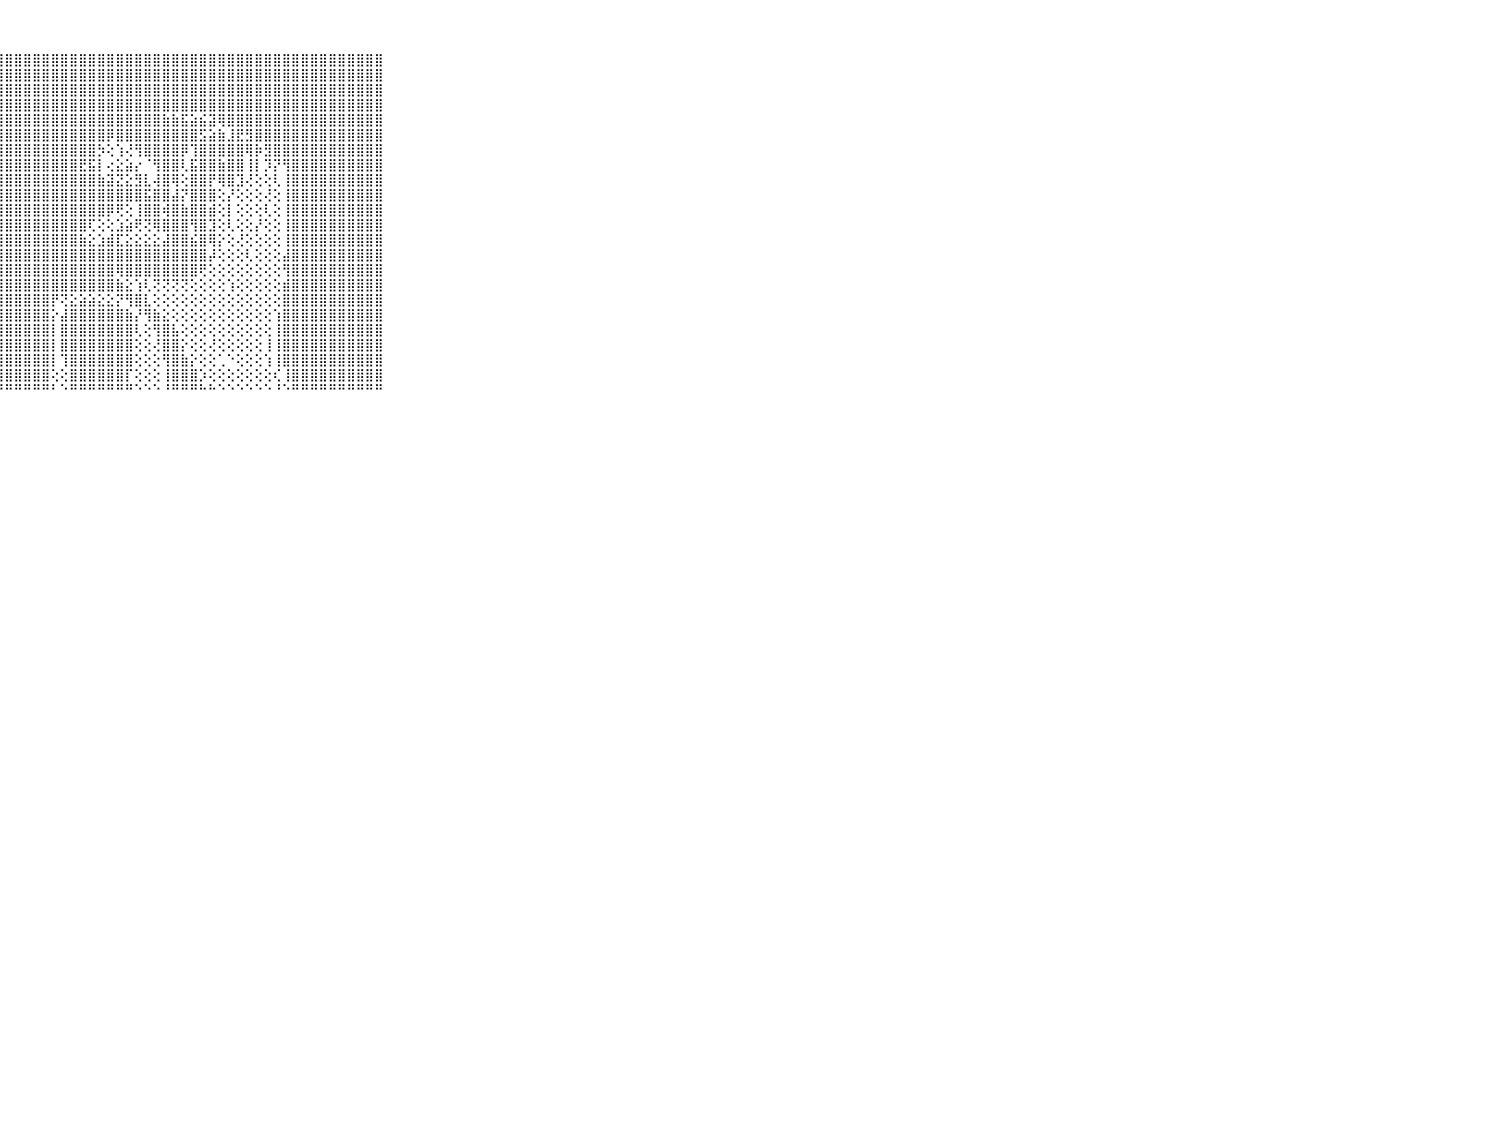

⠀⠀⠀⠀⠀⠀⠀⠀⠀⠀⠀⣿⣿⣿⣿⣿⣿⣿⣿⣿⣿⣿⣿⣿⣿⣿⣿⣿⣿⣿⣿⣿⣿⣿⣿⣿⣿⣿⣿⣿⣿⣿⣿⣿⣿⣿⣿⣿⣿⣿⣿⣿⣿⣿⣿⣿⣿⣿⣿⣿⣿⣿⣿⣿⣿⣿⣿⣿⣿⠀⠀⠀⠀⠀⠀⠀⠀⠀⠀⠀⠀
⠀⠀⠀⠀⠀⠀⠀⠀⠀⠀⠀⣿⣿⣿⣿⣿⣿⣿⣿⣿⣿⣿⣿⣿⣿⣿⣿⣿⣿⣿⣿⣿⣿⣿⣿⣿⣿⣿⣿⣿⣿⣿⣿⣿⣿⣿⣿⣿⣿⣿⣿⣿⣿⣿⣿⣿⣿⣿⣿⣿⣿⣿⣿⣿⣿⣿⣿⣿⣿⠀⠀⠀⠀⠀⠀⠀⠀⠀⠀⠀⠀
⠀⠀⠀⠀⠀⠀⠀⠀⠀⠀⠀⣿⣿⣿⣿⣿⣿⣿⣿⣿⣿⣿⣿⣿⣿⣿⣿⣿⣿⣿⣿⣿⣿⣿⣿⣿⣿⣿⣿⣿⣿⣿⣿⣿⣿⣿⣿⣿⣿⣿⣿⣿⣿⣿⣿⣿⣿⣿⣿⣿⣿⣿⣿⣿⣿⣿⣿⣿⣿⠀⠀⠀⠀⠀⠀⠀⠀⠀⠀⠀⠀
⠀⠀⠀⠀⠀⠀⠀⠀⠀⠀⠀⣿⣿⣿⣿⣿⣿⣿⣿⣿⣿⣿⣿⣿⣿⣿⣿⣿⣿⣿⣿⣿⣿⣿⣿⣿⣿⣿⣿⣿⣿⣿⣿⣿⣿⣿⣿⣿⣿⣿⣿⣿⣿⣿⣿⣿⣿⣿⣿⣿⣿⣿⣿⣿⣿⣿⣿⣿⣿⠀⠀⠀⠀⠀⠀⠀⠀⠀⠀⠀⠀
⠀⠀⠀⠀⠀⠀⠀⠀⠀⠀⠀⣿⣿⣿⣿⣿⣿⣿⣿⣿⣿⣿⣿⣿⣿⣿⣿⣿⣿⣿⣿⣿⣿⣿⣿⣿⣿⣿⣿⣿⣿⣿⣿⣿⣿⣷⣷⣯⣵⣮⣽⢿⣿⣿⣿⣿⣿⣿⣿⣿⣿⣿⣿⣿⣿⣿⣿⣿⣿⠀⠀⠀⠀⠀⠀⠀⠀⠀⠀⠀⠀
⠀⠀⠀⠀⠀⠀⠀⠀⠀⠀⠀⣿⣿⣿⣿⣿⣿⣿⣿⣿⣿⣿⣿⣿⣿⣿⣿⣿⣿⣿⣿⣿⣿⣿⣿⣿⣿⣿⣿⡿⣿⣿⣿⣿⣿⣿⣿⣿⣿⣫⣵⣷⣸⣟⣻⣿⣿⣿⣿⣿⣿⣿⣿⣿⣿⣿⣿⣿⣿⠀⠀⠀⠀⠀⠀⠀⠀⠀⠀⠀⠀
⠀⠀⠀⠀⠀⠀⠀⠀⠀⠀⠀⣿⣿⣿⣿⣿⣿⣿⣿⣿⣿⣿⣿⣿⣿⣿⣿⣿⣿⣿⣿⣿⣿⣿⣿⣿⣿⣿⡳⢕⢱⢜⢻⣿⣿⣿⣿⡿⢹⣿⣿⣿⣿⣿⢿⡷⣻⣿⣿⣿⣿⣿⣿⣿⣿⣿⣿⣿⣿⠀⠀⠀⠀⠀⠀⠀⠀⠀⠀⠀⠀
⠀⠀⠀⠀⠀⠀⠀⠀⠀⠀⠀⣿⣿⣿⣿⣿⣿⣿⣿⣿⣿⣿⣿⣿⣿⣿⣿⣿⣿⣿⣿⣿⣿⣿⣿⣿⣟⣯⡇⢔⣕⣵⡔⠈⢻⣿⣿⢇⣯⣿⣿⣷⣿⣿⢸⡇⡹⡝⢻⣿⣿⣿⣿⣿⣿⣿⣿⣿⣿⠀⠀⠀⠀⠀⠀⠀⠀⠀⠀⠀⠀
⠀⠀⠀⠀⠀⠀⠀⠀⠀⠀⠀⣿⣿⣿⣿⣿⣿⣿⣿⣿⣿⣿⣿⣿⣿⣿⣿⣿⣿⣿⣿⣿⣿⣿⣿⣿⣿⣿⣷⣽⣝⣕⣻⣇⢼⣿⢿⢕⣿⣿⡟⢿⣿⣹⢜⢕⢕⢇⢸⣿⣿⣿⣿⣿⣿⣿⣿⣿⣿⠀⠀⠀⠀⠀⠀⠀⠀⠀⠀⠀⠀
⠀⠀⠀⠀⠀⠀⠀⠀⠀⠀⠀⣿⣿⣿⣿⣿⣿⣿⣿⣿⣿⣿⣿⣿⣿⣿⣿⣿⣿⣿⣿⣿⣿⣿⣿⣿⣿⣿⣿⣿⣿⣿⣿⣯⣿⣿⣼⡝⣿⣿⣿⢕⡜⢕⢕⢕⢜⢕⢸⣿⣿⣿⣿⣿⣿⣿⣿⣿⣿⠀⠀⠀⠀⠀⠀⠀⠀⠀⠀⠀⠀
⠀⠀⠀⠀⠀⠀⠀⠀⠀⠀⠀⣿⣿⣿⣿⣿⣿⣿⣿⣿⣿⣿⣿⣿⣿⣿⣿⣿⣿⣿⣿⣿⣿⣿⣿⣿⣿⣿⣿⡿⢟⢕⢸⣿⣿⢾⣿⣷⣿⣿⣾⢕⡇⢕⢕⢕⢇⢕⢸⣿⣿⣿⣿⣿⣿⣿⣿⣿⣿⠀⠀⠀⠀⠀⠀⠀⠀⠀⠀⠀⠀
⠀⠀⠀⠀⠀⠀⠀⠀⠀⠀⠀⣿⣿⣿⣿⣿⣿⣿⣿⣿⣿⣿⣿⣿⣿⣿⣿⣿⣿⣿⣿⣿⣿⣿⣿⣿⣿⢏⢕⢕⣱⣵⢟⢝⢿⣿⣿⣿⢻⣿⣹⢕⢇⢕⢕⡜⢕⢕⢸⣿⣿⣿⣿⣿⣿⣿⣿⣿⣿⠀⠀⠀⠀⠀⠀⠀⠀⠀⠀⠀⠀
⠀⠀⠀⠀⠀⠀⠀⠀⠀⠀⠀⣿⣿⣿⣿⣿⣿⣿⣿⣿⣿⣿⣿⣿⣿⣿⣿⣿⣿⣿⣿⣿⣿⣿⣿⣿⣷⣕⣱⣾⣏⣕⣕⣕⣕⣼⣿⣿⣮⣿⢿⡕⢕⢜⢕⢕⢕⢕⢸⣿⣿⣿⣿⣿⣿⣿⣿⣿⣿⠀⠀⠀⠀⠀⠀⠀⠀⠀⠀⠀⠀
⠀⠀⠀⠀⠀⠀⠀⠀⠀⠀⠀⣿⣿⣿⣿⣿⣿⣿⣿⣿⣿⣿⣿⣿⣿⣿⣿⣿⣿⣿⣿⣿⣿⣿⣿⣿⣿⣿⣿⣿⣿⣿⣿⣿⣿⣿⣿⣿⣿⣿⡼⢕⢕⢕⢇⢕⢕⢕⣼⣿⣿⣿⣿⣿⣿⣿⣿⣿⣿⠀⠀⠀⠀⠀⠀⠀⠀⠀⠀⠀⠀
⠀⠀⠀⠀⠀⠀⠀⠀⠀⠀⠀⣿⣿⣿⣿⣿⣿⣿⣿⣿⣿⣿⣿⣿⣿⣿⣿⣿⣿⣿⣿⣿⣿⣿⣿⣿⣿⣿⣿⣿⢿⣿⣿⣿⣿⣿⣿⣿⣿⢟⢕⢕⢕⢕⢕⢕⢕⢕⢻⣿⣿⣿⣿⣿⣿⣿⣿⣿⣿⠀⠀⠀⠀⠀⠀⠀⠀⠀⠀⠀⠀
⠀⠀⠀⠀⠀⠀⠀⠀⠀⠀⠀⣿⣿⣿⣿⣿⣿⣿⣿⣿⣿⣿⣿⣿⣿⣿⣿⣿⣿⣿⣿⣿⣿⣿⣿⣿⣿⣿⣿⣿⣷⣕⢱⢇⢝⢝⢝⢝⢕⢕⢕⢕⢱⢕⢕⢕⢕⢕⣾⣿⣿⣿⣿⣿⣿⣿⣿⣿⣿⠀⠀⠀⠀⠀⠀⠀⠀⠀⠀⠀⠀
⠀⠀⠀⠀⠀⠀⠀⠀⠀⠀⠀⣿⣿⣿⣿⣿⣿⣿⣿⣿⣿⣿⣿⣿⣿⣿⣿⣿⣿⣿⣿⣿⣿⡟⢝⣕⣵⣵⣕⣕⡝⢻⣿⣇⢕⢕⢕⢕⢕⢕⢕⢕⢕⢕⢕⢕⢕⢕⣿⣿⣿⣿⣿⣿⣿⣿⣿⣿⣿⠀⠀⠀⠀⠀⠀⠀⠀⠀⠀⠀⠀
⠀⠀⠀⠀⠀⠀⠀⠀⠀⠀⠀⣿⣿⣿⣿⣿⣿⣿⣿⣿⣿⣿⣿⣿⣿⣿⣿⣿⣿⣿⣿⣿⣿⡕⣼⣿⣿⣿⣿⣿⣿⣷⡜⢻⣷⣕⢕⢕⢕⢕⢕⢕⢕⢕⢕⢕⢕⢱⣿⣿⣿⣿⣿⣿⣿⣿⣿⣿⣿⠀⠀⠀⠀⠀⠀⠀⠀⠀⠀⠀⠀
⠀⠀⠀⠀⠀⠀⠀⠀⠀⠀⠀⣿⣿⣿⣿⣿⣿⣿⣿⣿⣿⣿⣿⣿⣿⣿⣿⣿⣿⣿⣿⣿⣿⡇⣿⣿⣿⣿⣿⣿⣿⣿⢇⢕⢻⣿⣧⢕⢕⢕⢕⢕⢕⢕⢕⢕⢕⢸⣿⣿⣿⣿⣿⣿⣿⣿⣿⣿⣿⠀⠀⠀⠀⠀⠀⠀⠀⠀⠀⠀⠀
⠀⠀⠀⠀⠀⠀⠀⠀⠀⠀⠀⣿⣿⣿⣿⣿⣿⣿⣿⣿⣿⣿⣿⣿⣿⣿⣿⣿⣿⣿⣿⣿⣿⡇⣿⣿⣿⣿⣿⣿⣿⣿⢕⢕⢜⣿⣿⡕⢕⢕⢜⢕⢕⢕⢕⢕⢸⢸⣿⣿⣿⣿⣿⣿⣿⣿⣿⣿⣿⠀⠀⠀⠀⠀⠀⠀⠀⠀⠀⠀⠀
⠀⠀⠀⠀⠀⠀⠀⠀⠀⠀⠀⣿⣿⣿⣿⣿⣿⣿⣿⣿⣿⣿⣿⣿⣿⣿⣿⣿⣿⣿⣿⣿⣿⡇⢹⣿⣿⣿⣿⣿⣿⣿⢕⢕⢕⢻⣿⣷⡕⢕⢕⢁⠑⢕⢕⢕⢱⢸⣿⣿⣿⣿⣿⣿⣿⣿⣿⣿⣿⠀⠀⠀⠀⠀⠀⠀⠀⠀⠀⠀⠀
⠀⠀⠀⠀⠀⠀⠀⠀⠀⠀⠀⣿⣿⣿⣿⣿⣿⣿⣿⣿⣿⣿⣿⣿⣿⣿⣿⣿⣿⣿⣿⣿⣿⢕⢕⣿⣿⣿⣿⣿⣿⡏⢕⢕⢕⢸⣿⣿⣿⡱⢕⢕⢕⢕⢕⢕⢕⢎⢸⣿⣿⣿⣿⣿⣿⣿⣿⣿⣿⠀⠀⠀⠀⠀⠀⠀⠀⠀⠀⠀⠀
⠀⠀⠀⠀⠀⠀⠀⠀⠀⠀⠀⠛⠛⠛⠛⠛⠛⠛⠛⠛⠛⠛⠛⠛⠛⠛⠛⠛⠛⠛⠛⠛⠛⠃⠑⠛⠛⠛⠛⠛⠛⠛⠑⠑⠑⠘⠛⠛⠛⠓⠓⠑⠑⠑⠑⠑⠑⠘⠑⠛⠛⠛⠛⠛⠛⠛⠛⠛⠛⠀⠀⠀⠀⠀⠀⠀⠀⠀⠀⠀⠀